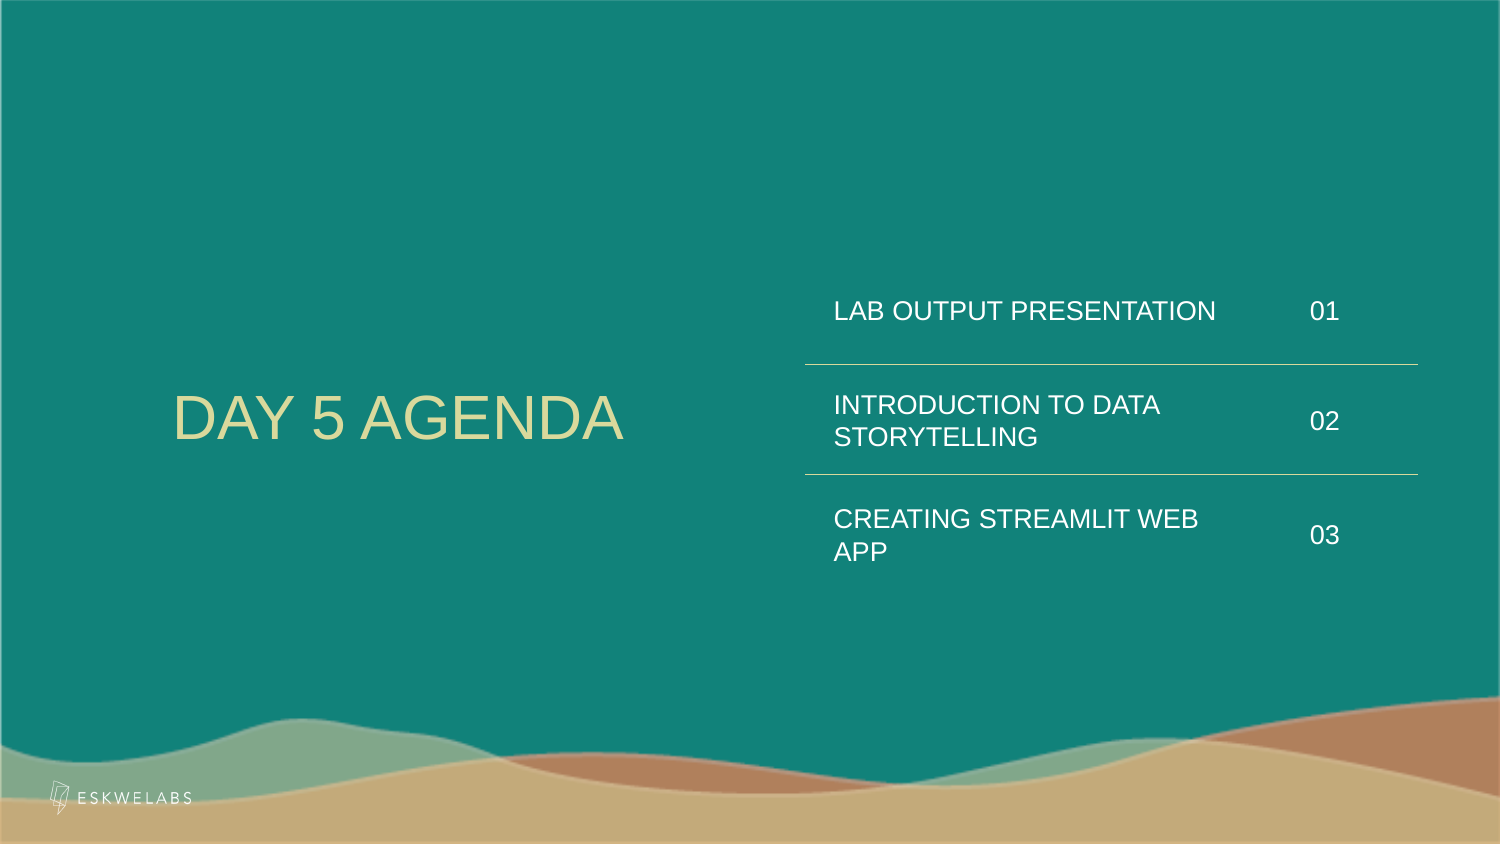

# DAY 5 AGENDA
01
LAB OUTPUT PRESENTATION
02
INTRODUCTION TO DATA STORYTELLING
03
CREATING STREAMLIT WEB APP